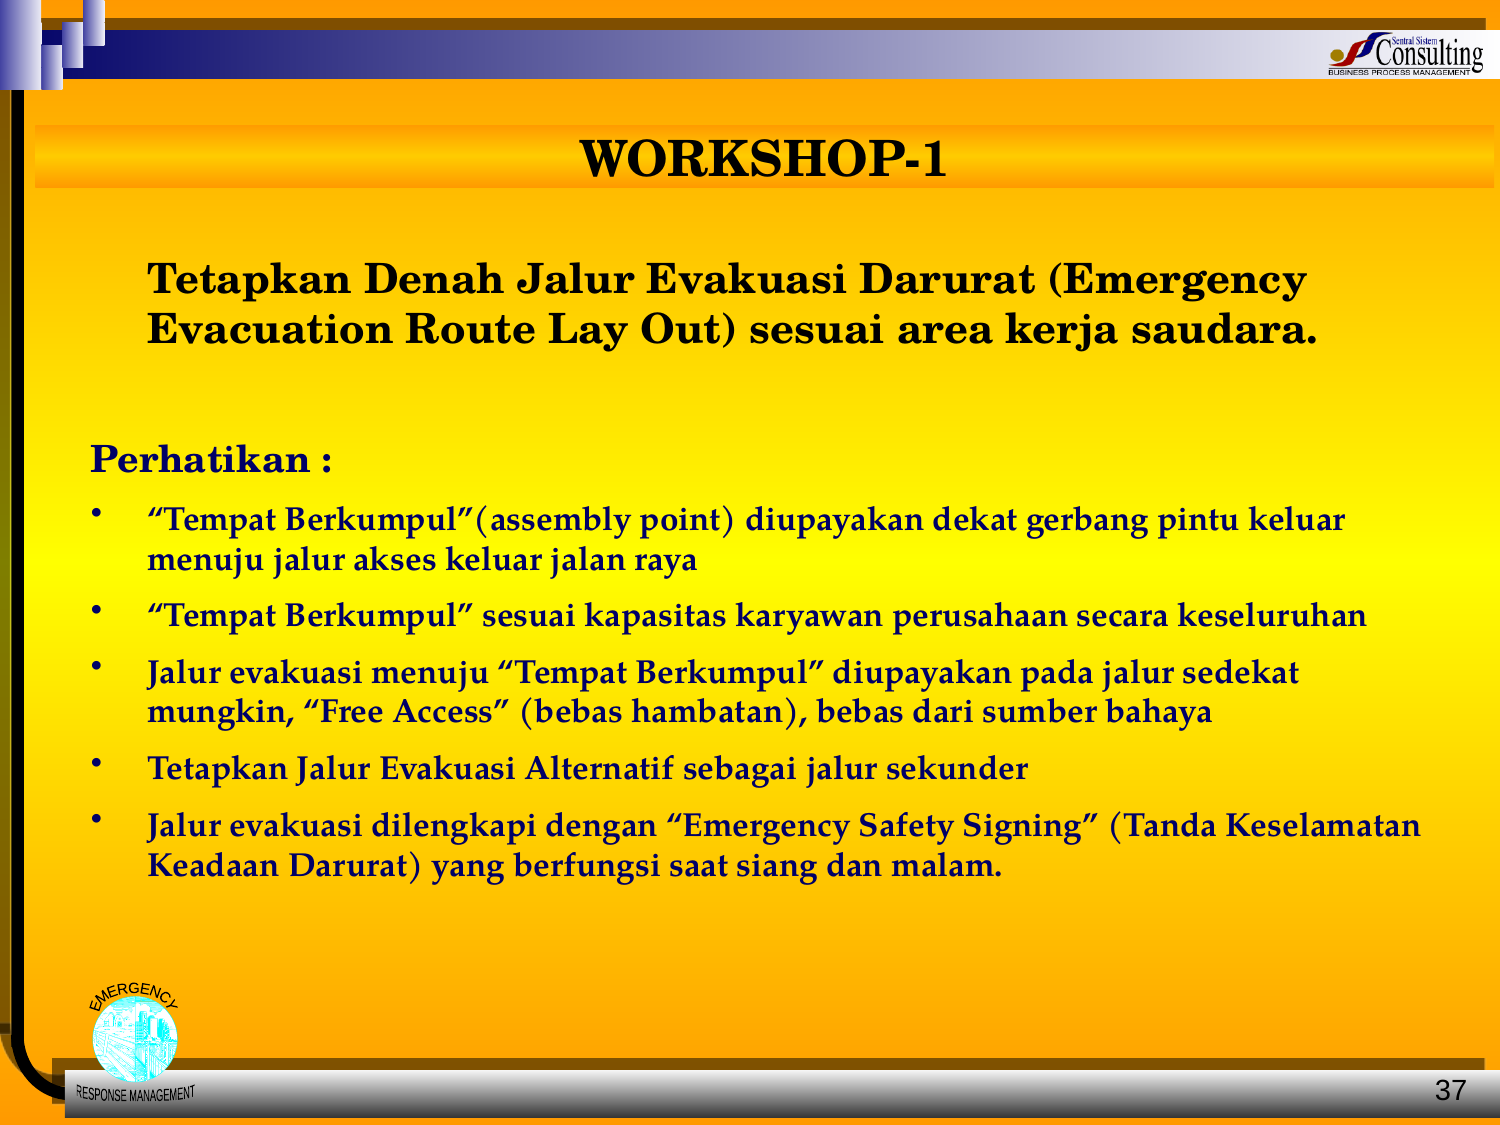

WORKSHOP-1
	Tetapkan Denah Jalur Evakuasi Darurat (Emergency Evacuation Route Lay Out) sesuai area kerja saudara.

Perhatikan :
“Tempat Berkumpul”(assembly point) diupayakan dekat gerbang pintu keluar menuju jalur akses keluar jalan raya
“Tempat Berkumpul” sesuai kapasitas karyawan perusahaan secara keseluruhan
Jalur evakuasi menuju “Tempat Berkumpul” diupayakan pada jalur sedekat mungkin, “Free Access” (bebas hambatan), bebas dari sumber bahaya
Tetapkan Jalur Evakuasi Alternatif sebagai jalur sekunder
Jalur evakuasi dilengkapi dengan “Emergency Safety Signing” (Tanda Keselamatan Keadaan Darurat) yang berfungsi saat siang dan malam.
37